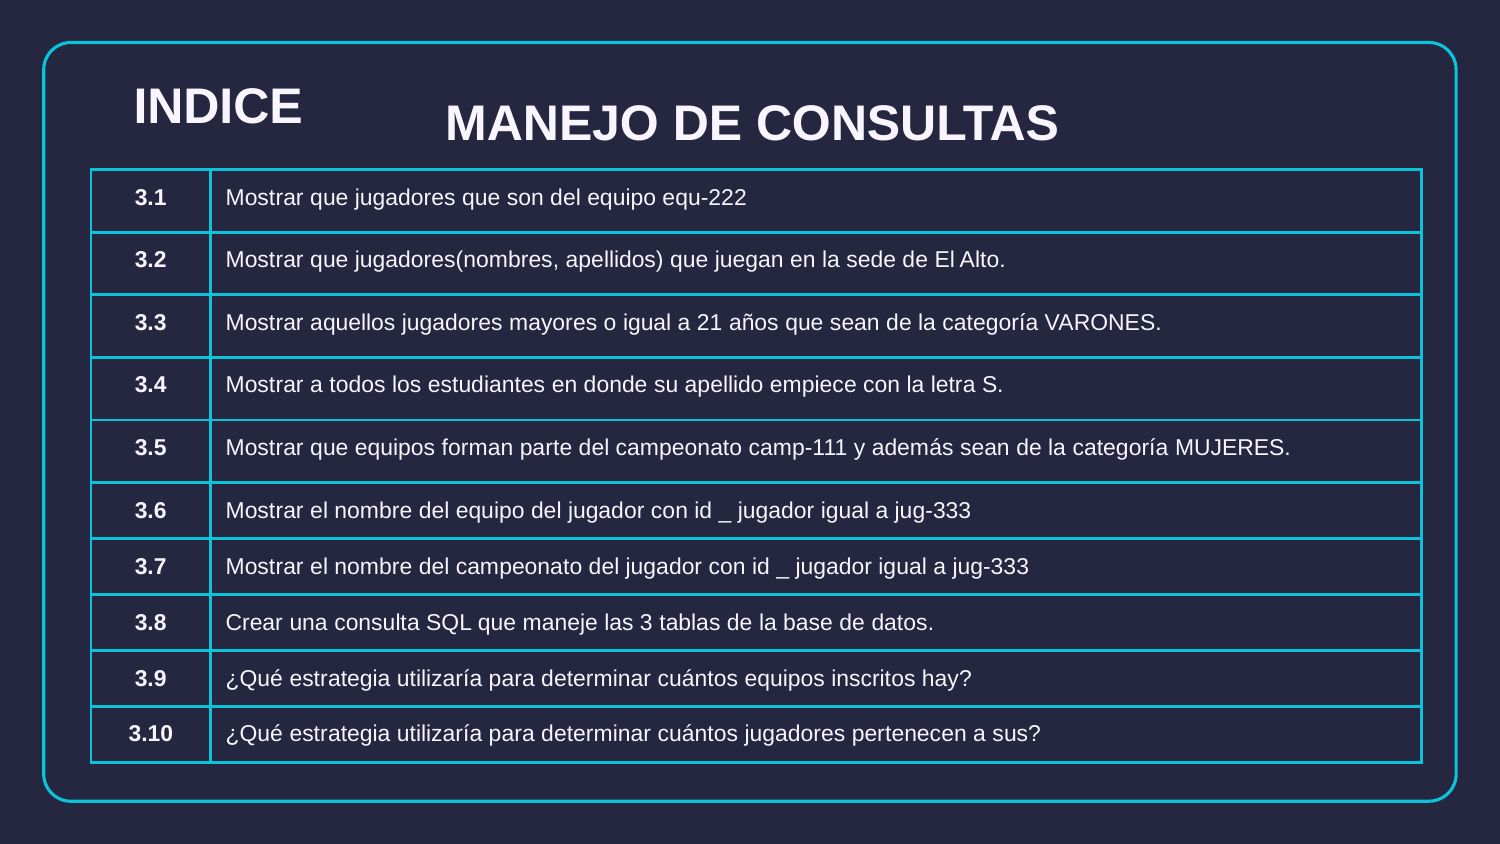

# INDICE
MANEJO DE CONSULTAS
| 3.1 | Mostrar que jugadores que son del equipo equ-222 |
| --- | --- |
| 3.2 | Mostrar que jugadores(nombres, apellidos) que juegan en la sede de El Alto. |
| 3.3 | Mostrar aquellos jugadores mayores o igual a 21 años que sean de la categoría VARONES. |
| 3.4 | Mostrar a todos los estudiantes en donde su apellido empiece con la letra S. |
| 3.5 | Mostrar que equipos forman parte del campeonato camp-111 y además sean de la categoría MUJERES. |
| 3.6 | Mostrar el nombre del equipo del jugador con id \_ jugador igual a jug-333 |
| 3.7 | Mostrar el nombre del campeonato del jugador con id \_ jugador igual a jug-333 |
| 3.8 | Crear una consulta SQL que maneje las 3 tablas de la base de datos. |
| 3.9 | ¿Qué estrategia utilizaría para determinar cuántos equipos inscritos hay? |
| 3.10 | ¿Qué estrategia utilizaría para determinar cuántos jugadores pertenecen a sus? |